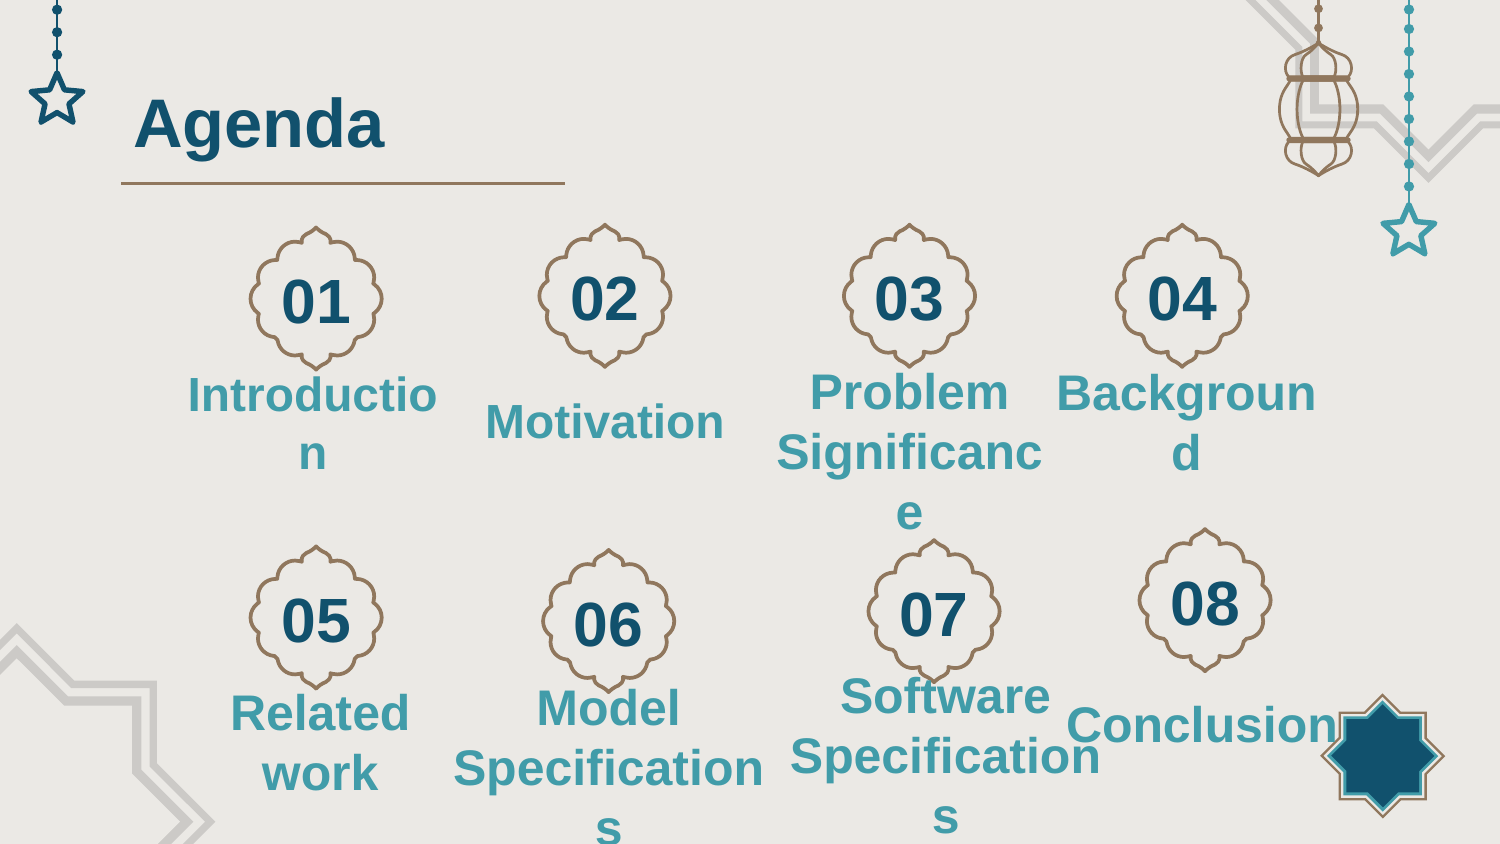

Agenda
03
04
02
01
Problem Significance
Motivation
Background
# Introduction
08
07
05
06
Software Specifications
Model Specifications
Conclusion
Related work